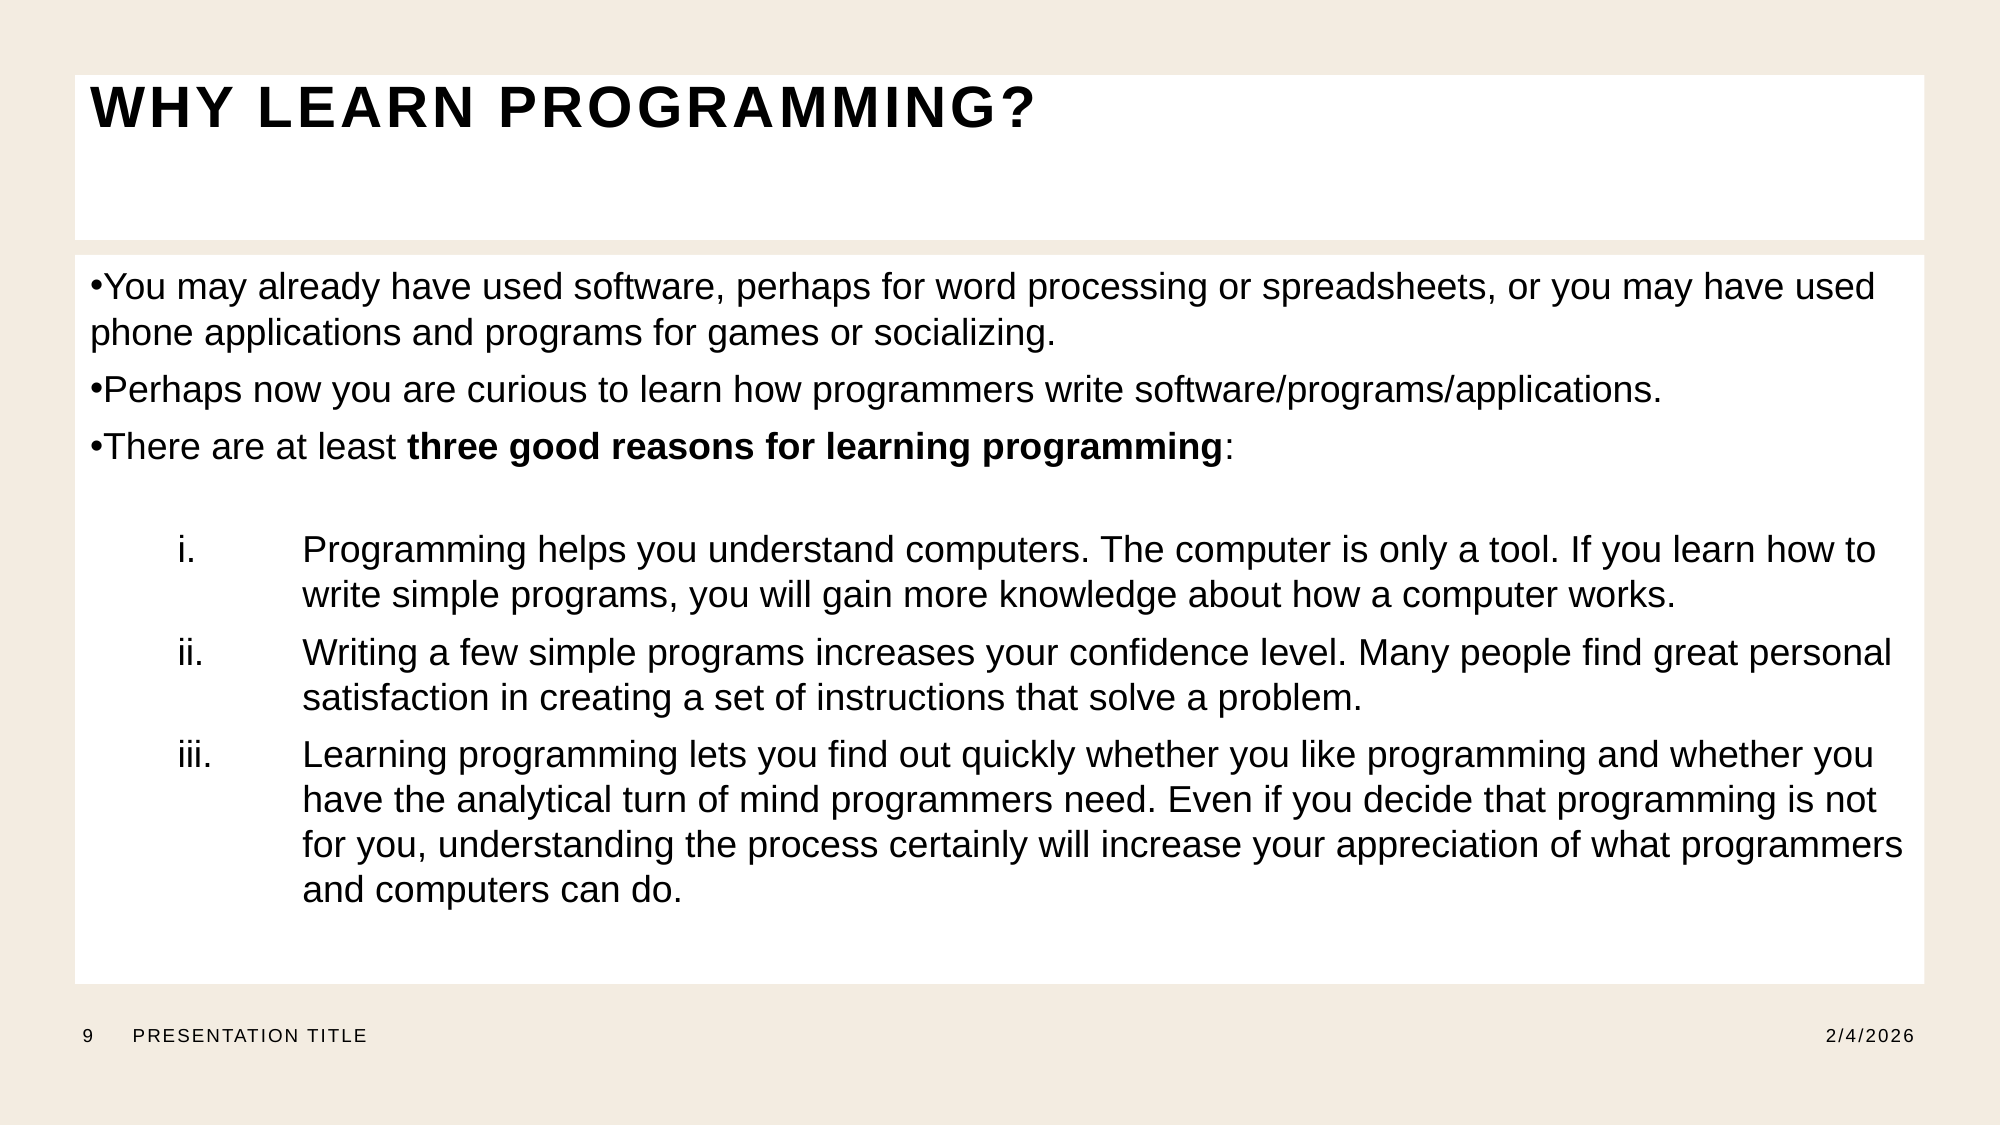

# Why learn Programming?
You may already have used software, perhaps for word processing or spreadsheets, or you may have used phone applications and programs for games or socializing.
Perhaps now you are curious to learn how programmers write software/programs/applications.
There are at least three good reasons for learning programming:
Programming helps you understand computers. The computer is only a tool. If you learn how to write simple programs, you will gain more knowledge about how a computer works.
Writing a few simple programs increases your confidence level. Many people find great personal satisfaction in creating a set of instructions that solve a problem.
Learning programming lets you find out quickly whether you like programming and whether you have the analytical turn of mind programmers need. Even if you decide that programming is not for you, understanding the process certainly will increase your appreciation of what programmers and computers can do.

9
Presentation title
2/4/2026